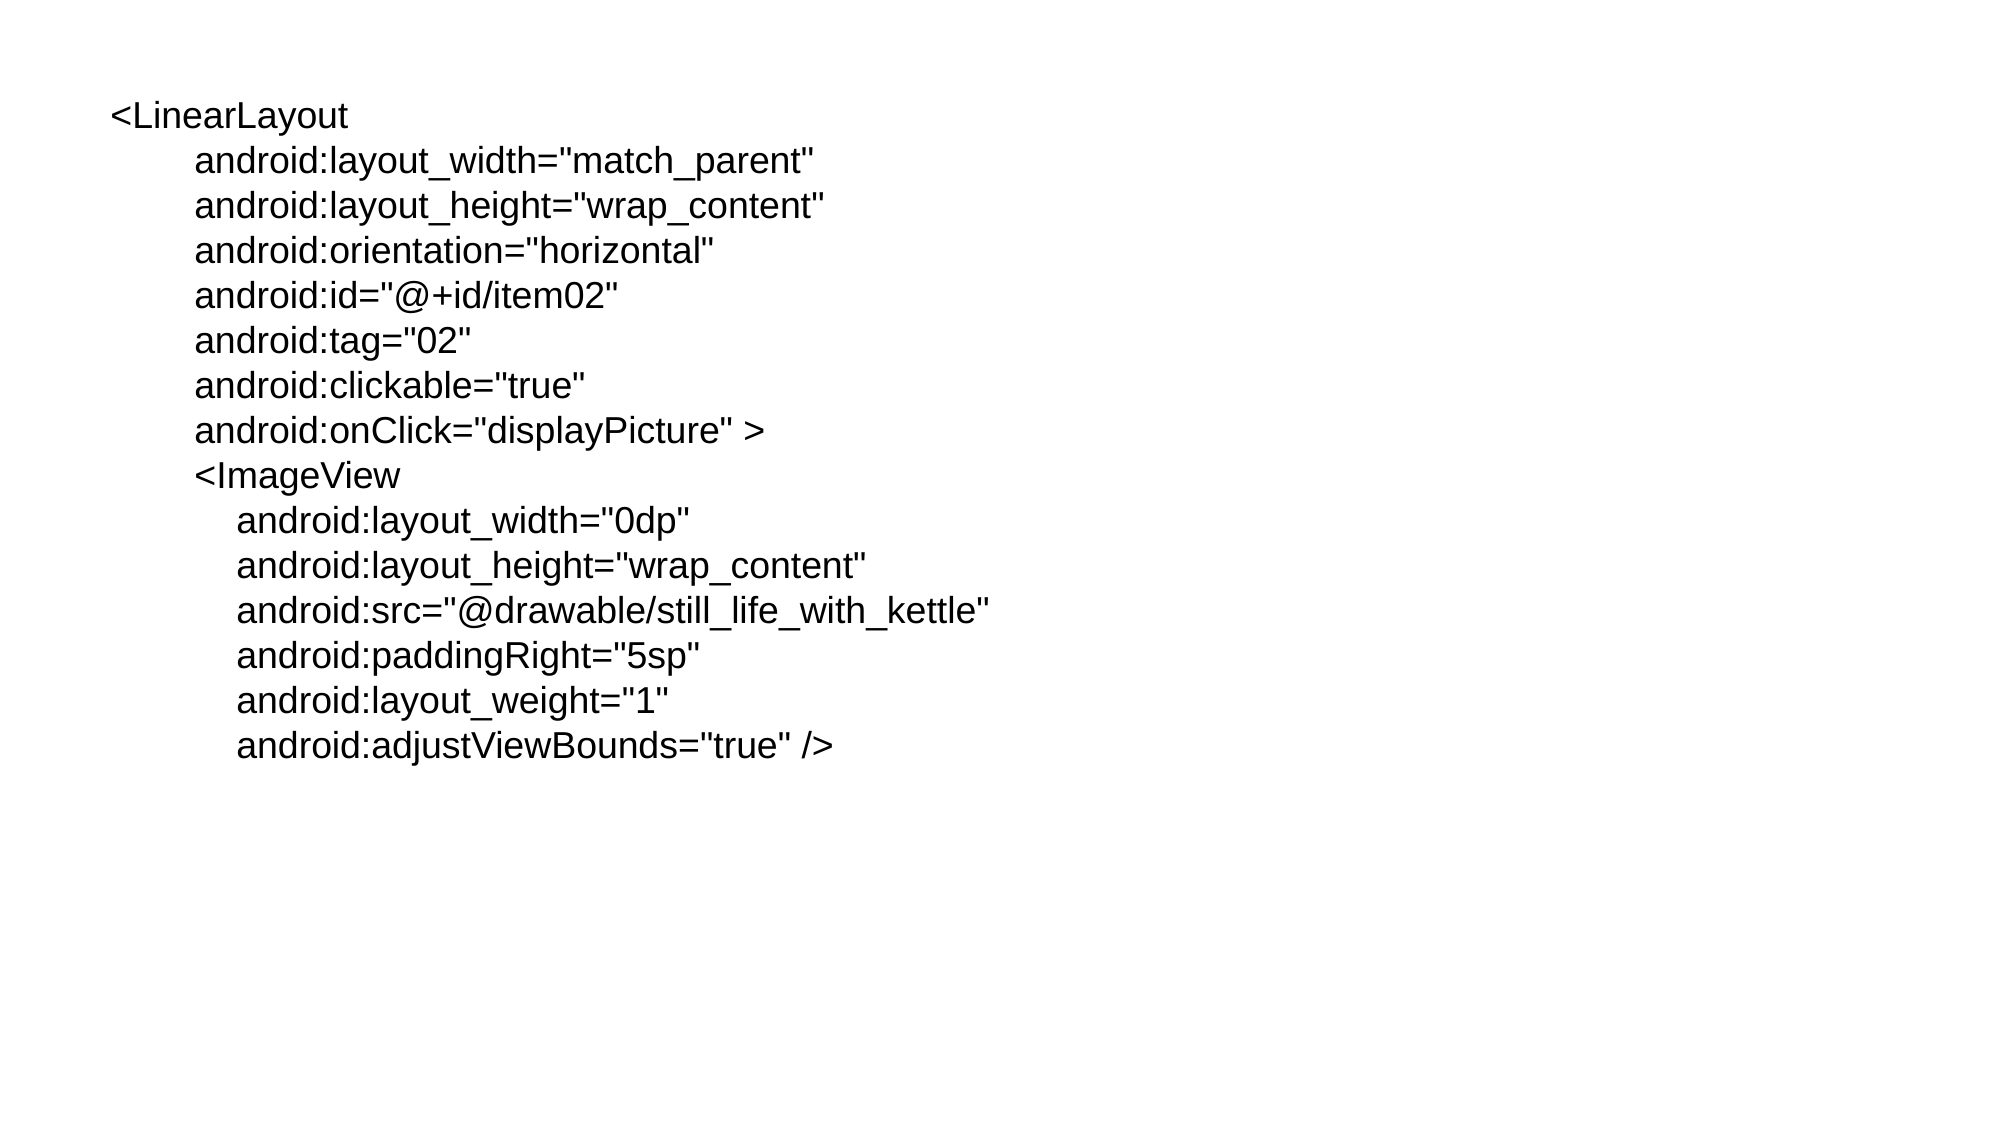

<LinearLayout
        android:layout_width="match_parent"
        android:layout_height="wrap_content"
        android:orientation="horizontal"
        android:id="@+id/item02"
        android:tag="02"
        android:clickable="true"
        android:onClick="displayPicture" >
        <ImageView
            android:layout_width="0dp"
            android:layout_height="wrap_content"
            android:src="@drawable/still_life_with_kettle"
            android:paddingRight="5sp"
            android:layout_weight="1"
            android:adjustViewBounds="true" />